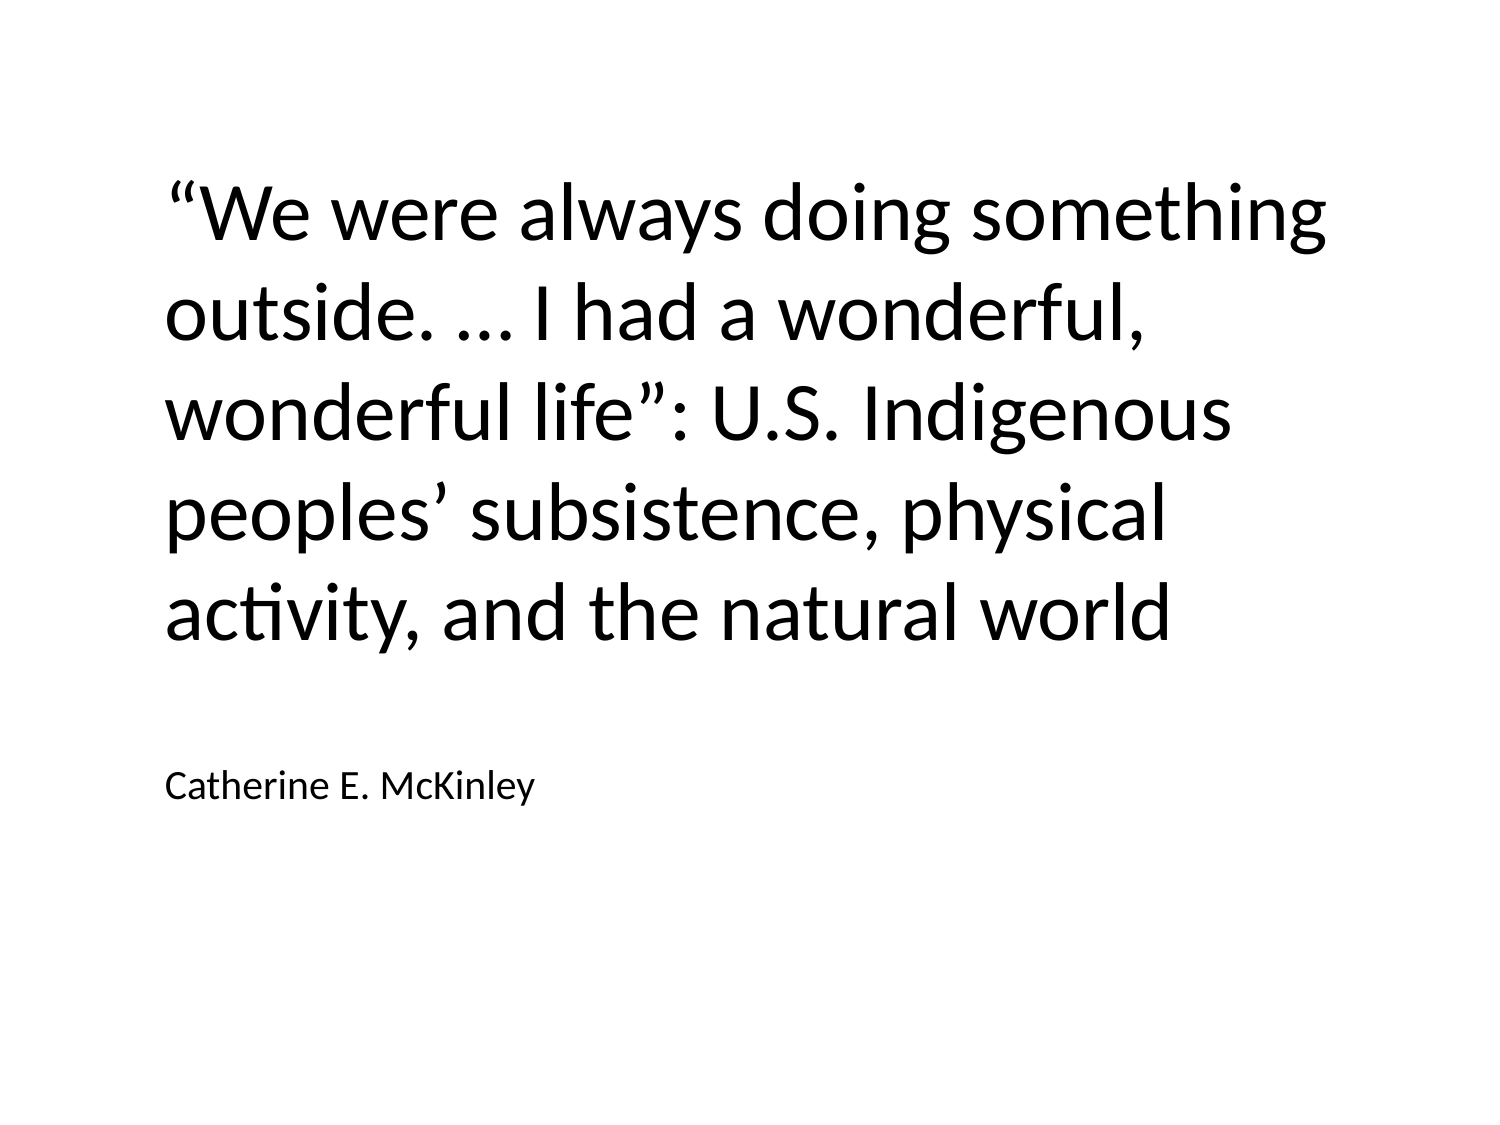

“We were always doing something outside. … I had a wonderful, wonderful life”: U.S. Indigenous peoples’ subsistence, physical activity, and the natural world
Catherine E. McKinley